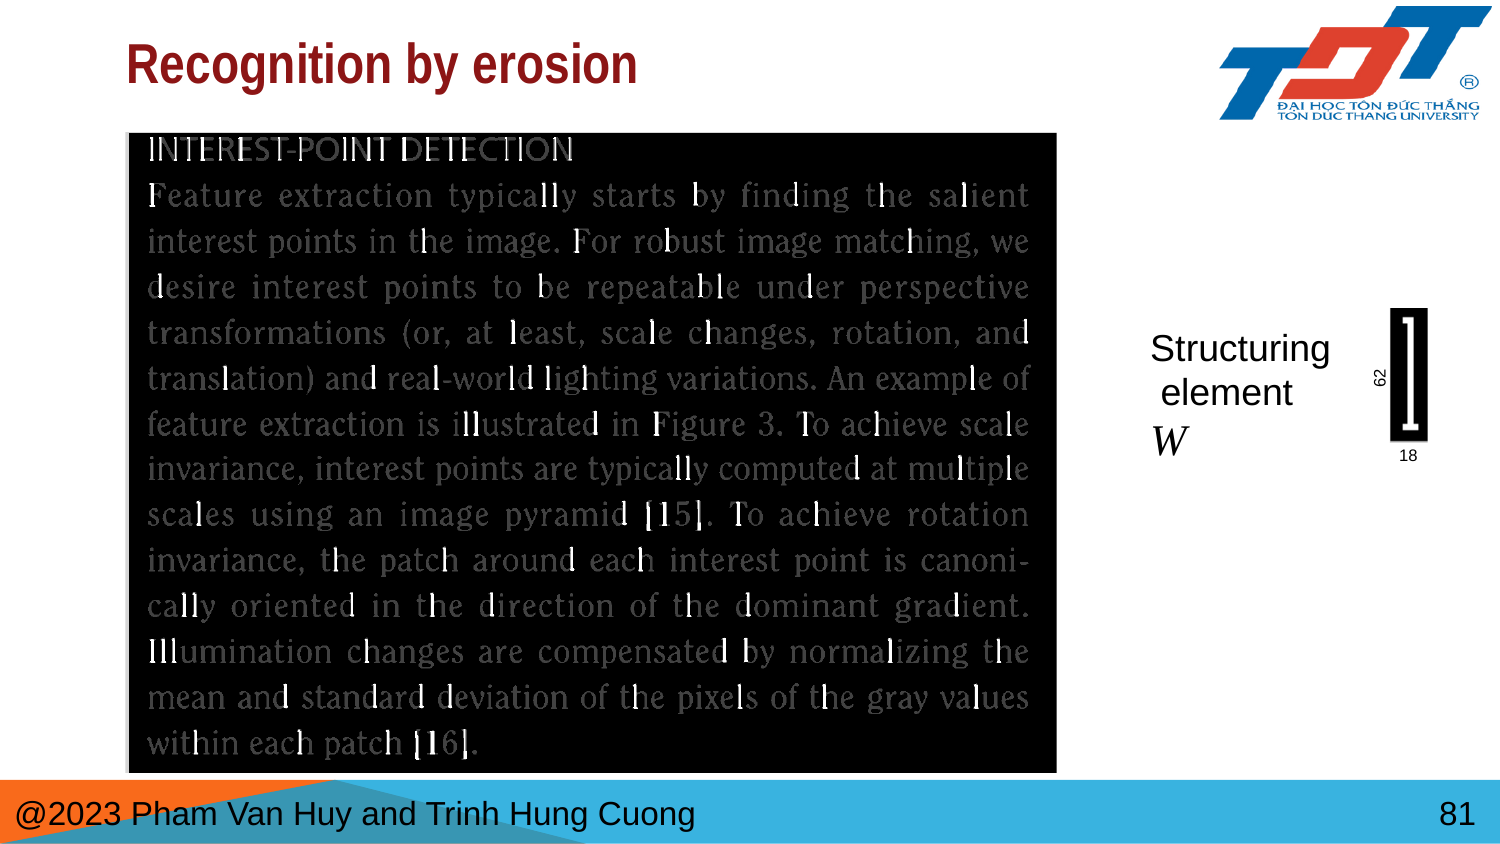

Recognition by erosion
#

Structuring  element W
62
18